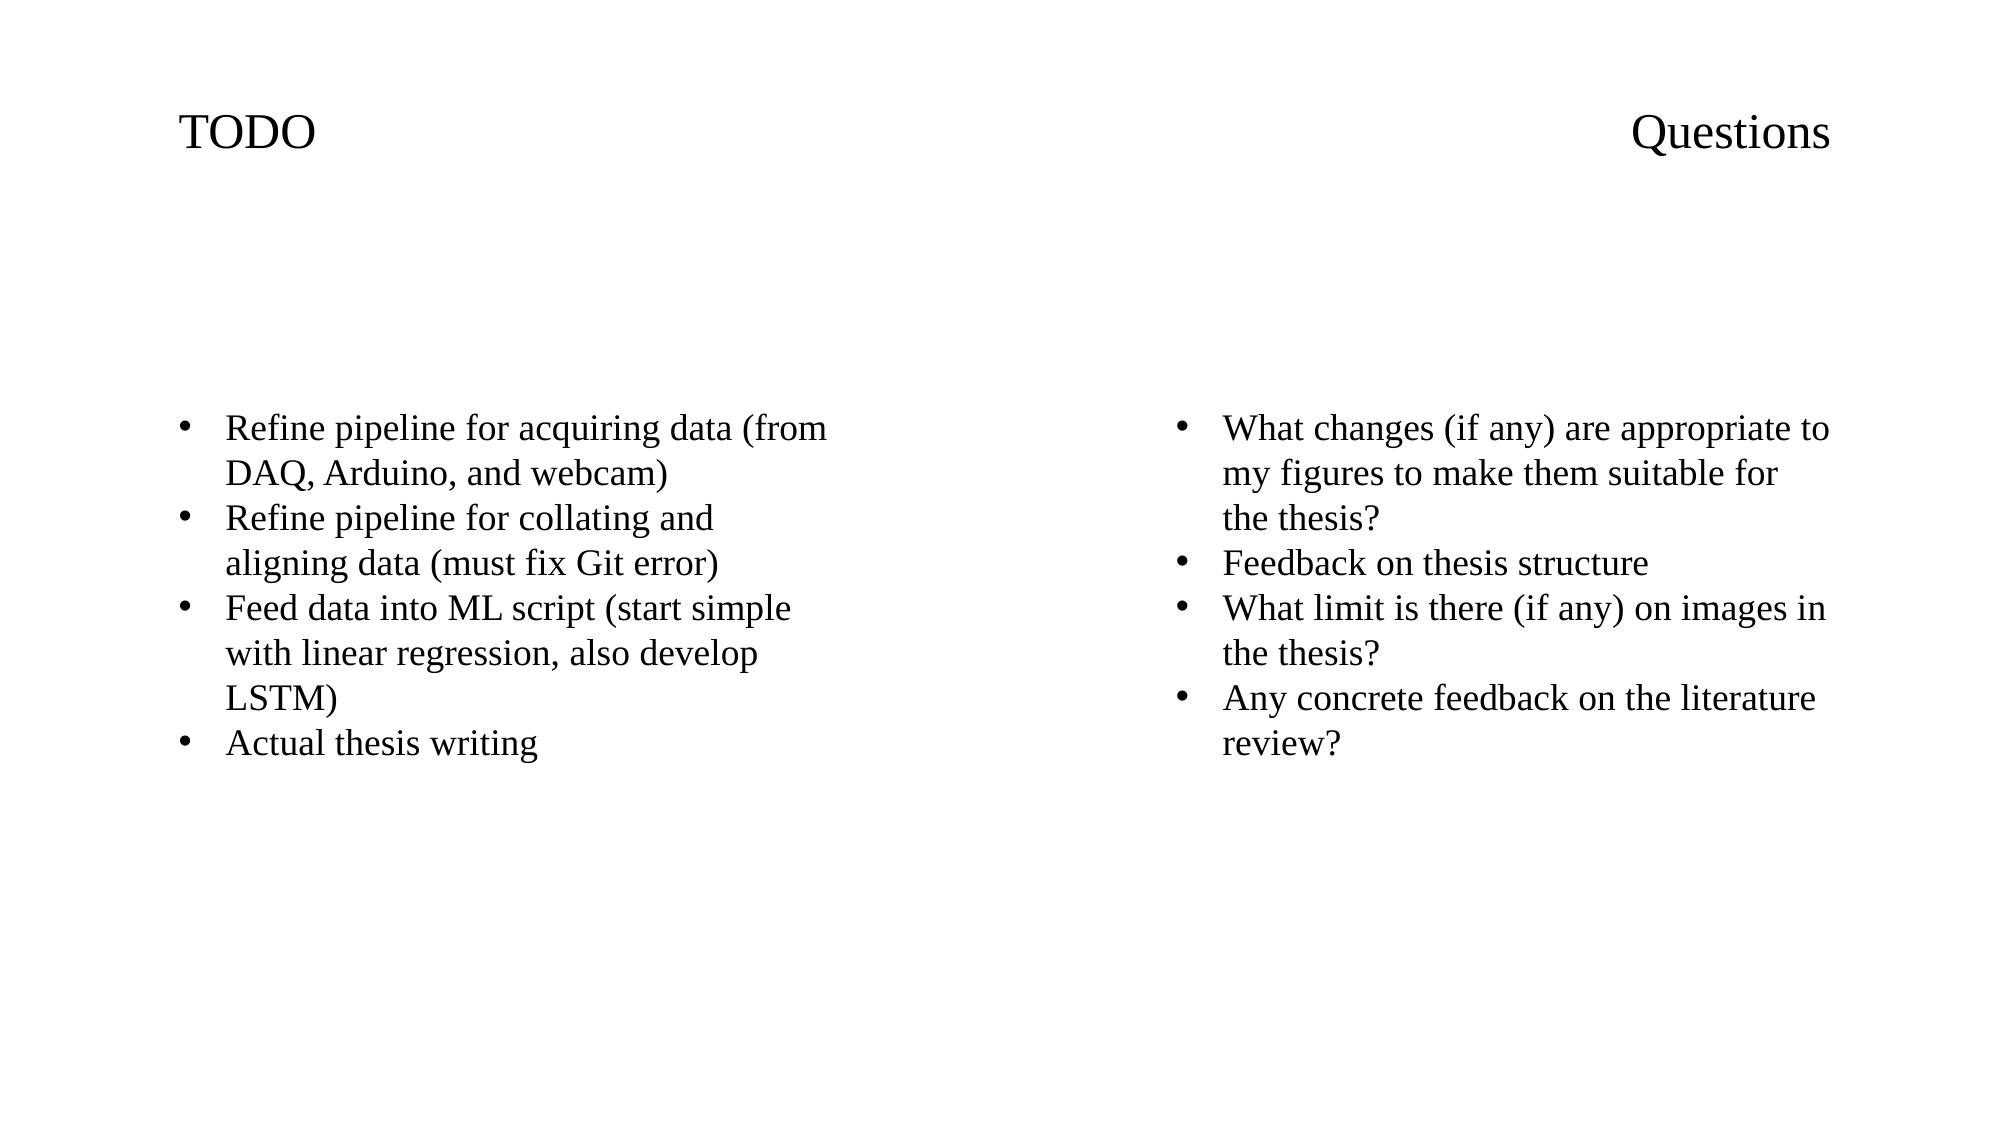

TODO
Questions
What changes (if any) are appropriate to my figures to make them suitable for the thesis?
Feedback on thesis structure
What limit is there (if any) on images in the thesis?
Any concrete feedback on the literature review?
Refine pipeline for acquiring data (from DAQ, Arduino, and webcam)
Refine pipeline for collating and aligning data (must fix Git error)
Feed data into ML script (start simple with linear regression, also develop LSTM)
Actual thesis writing